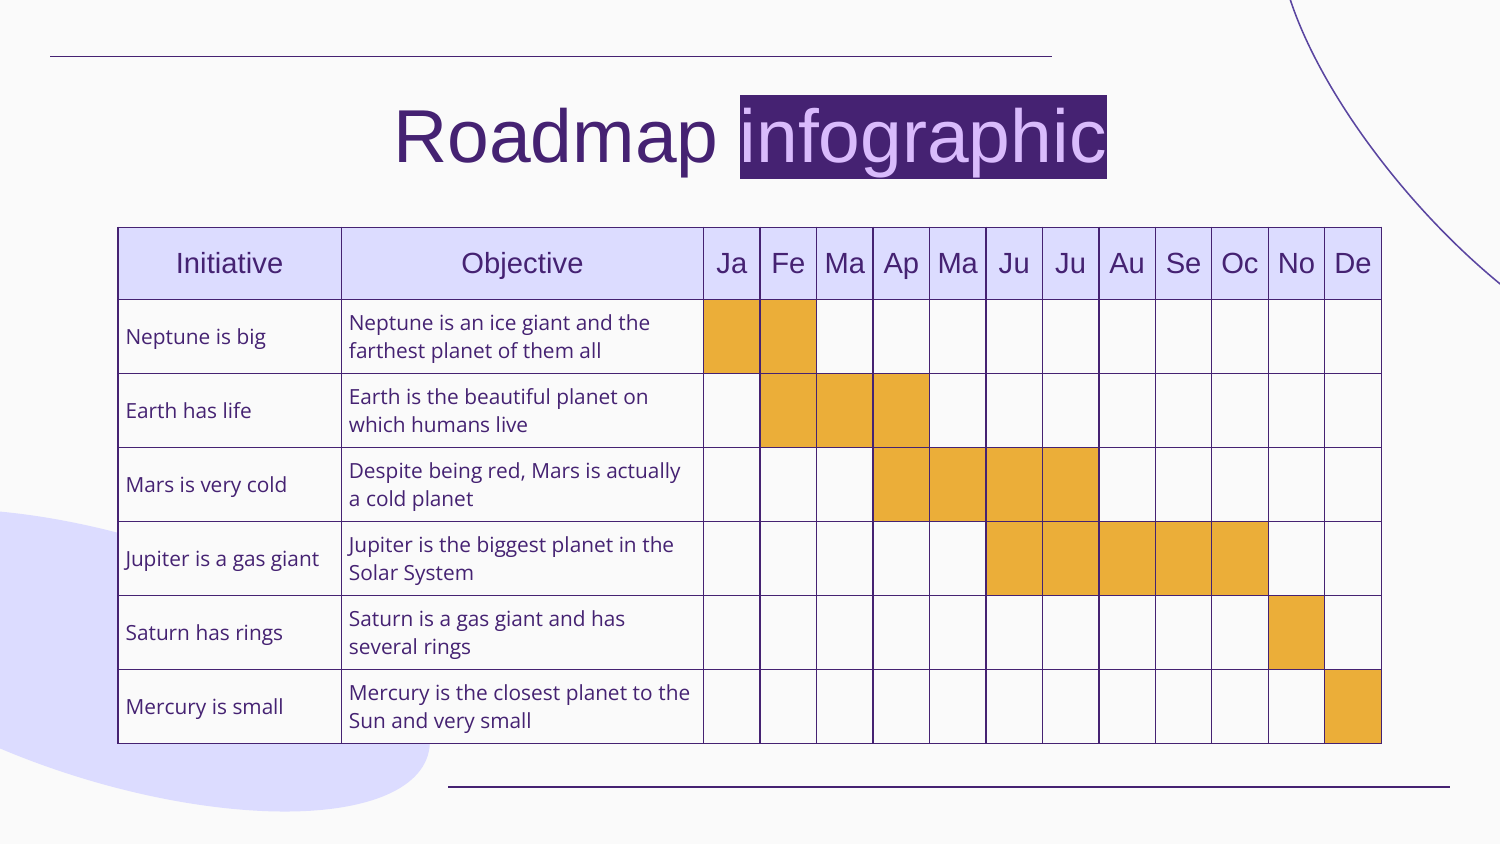

# Roadmap infographic
| Initiative | Objective | Ja | Fe | Ma | Ap | Ma | Ju | Ju | Au | Se | Oc | No | De |
| --- | --- | --- | --- | --- | --- | --- | --- | --- | --- | --- | --- | --- | --- |
| Neptune is big | Neptune is an ice giant and the farthest planet of them all |  |  |  |  |  |  |  |  |  |  |  |  |
| Earth has life | Earth is the beautiful planet on which humans live |  |  |  |  |  |  |  |  |  |  |  |  |
| Mars is very cold | Despite being red, Mars is actually a cold planet |  |  |  |  |  |  |  |  |  |  |  |  |
| Jupiter is a gas giant | Jupiter is the biggest planet in the Solar System |  |  |  |  |  |  |  |  |  |  |  |  |
| Saturn has rings | Saturn is a gas giant and has several rings |  |  |  |  |  |  |  |  |  |  |  |  |
| Mercury is small | Mercury is the closest planet to the Sun and very small |  |  |  |  |  |  |  |  |  |  |  |  |